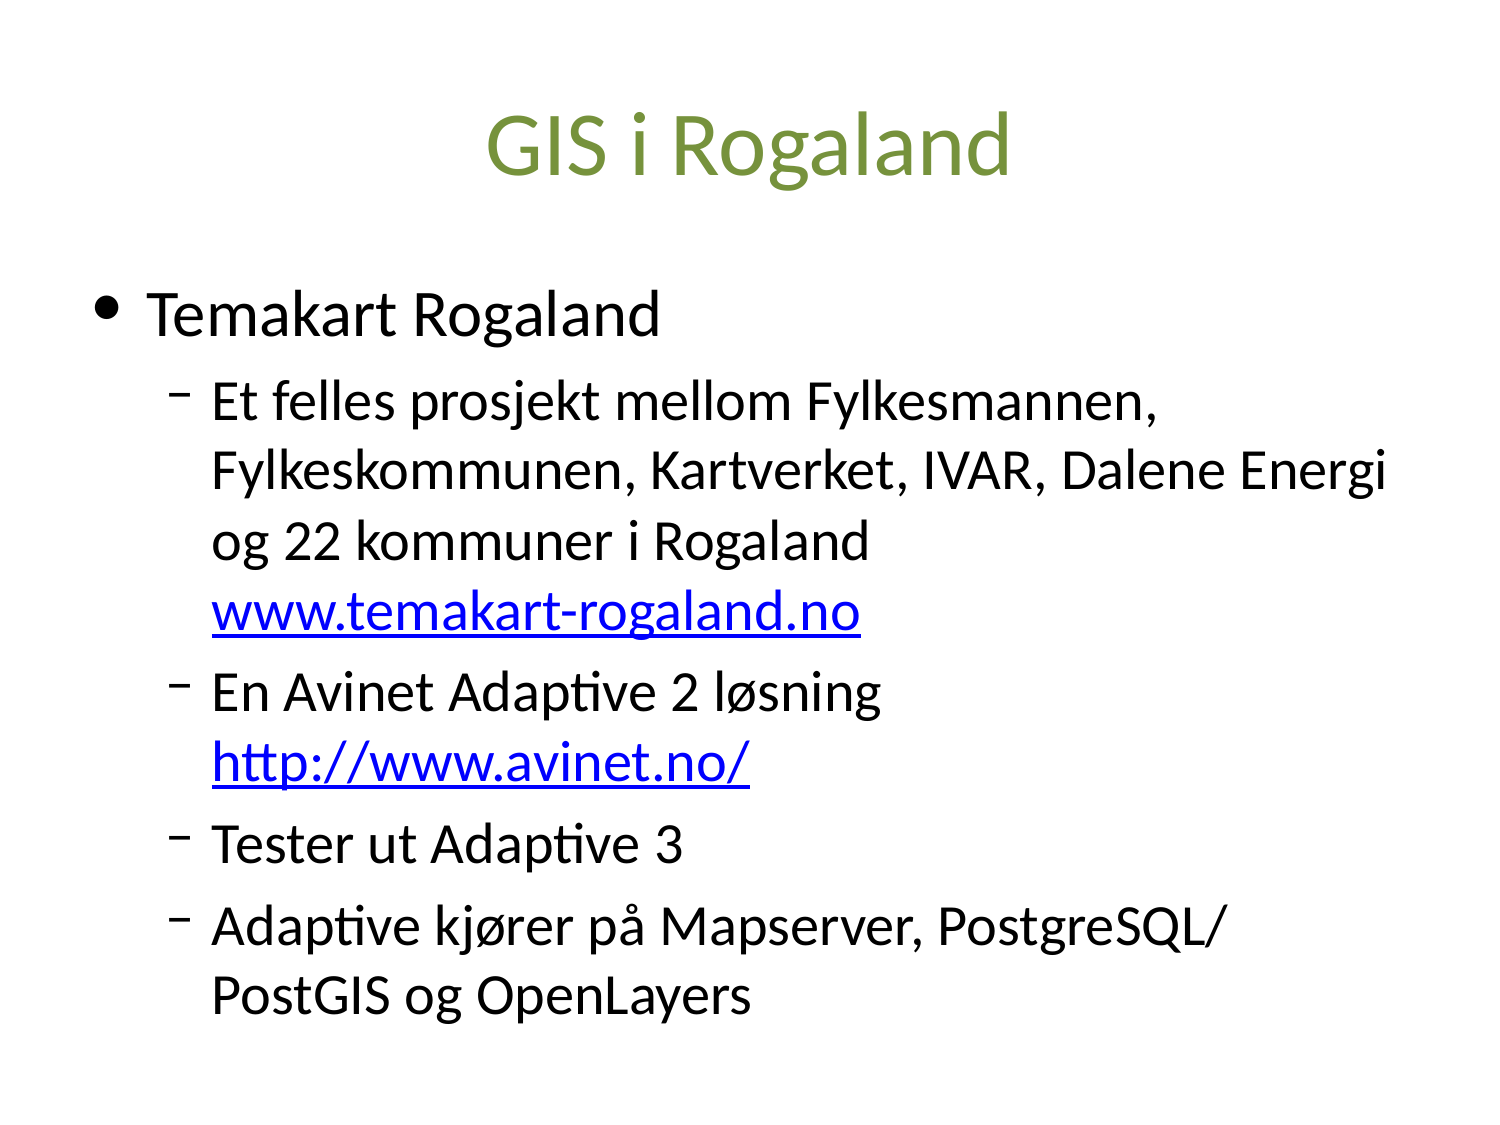

# GIS i Rogaland
Temakart Rogaland
Et felles prosjekt mellom Fylkesmannen, Fylkeskommunen, Kartverket, IVAR, Dalene Energi og 22 kommuner i Rogaland www.temakart-rogaland.no
En Avinet Adaptive 2 løsning http://www.avinet.no/
Tester ut Adaptive 3
Adaptive kjører på Mapserver, PostgreSQL/ PostGIS og OpenLayers